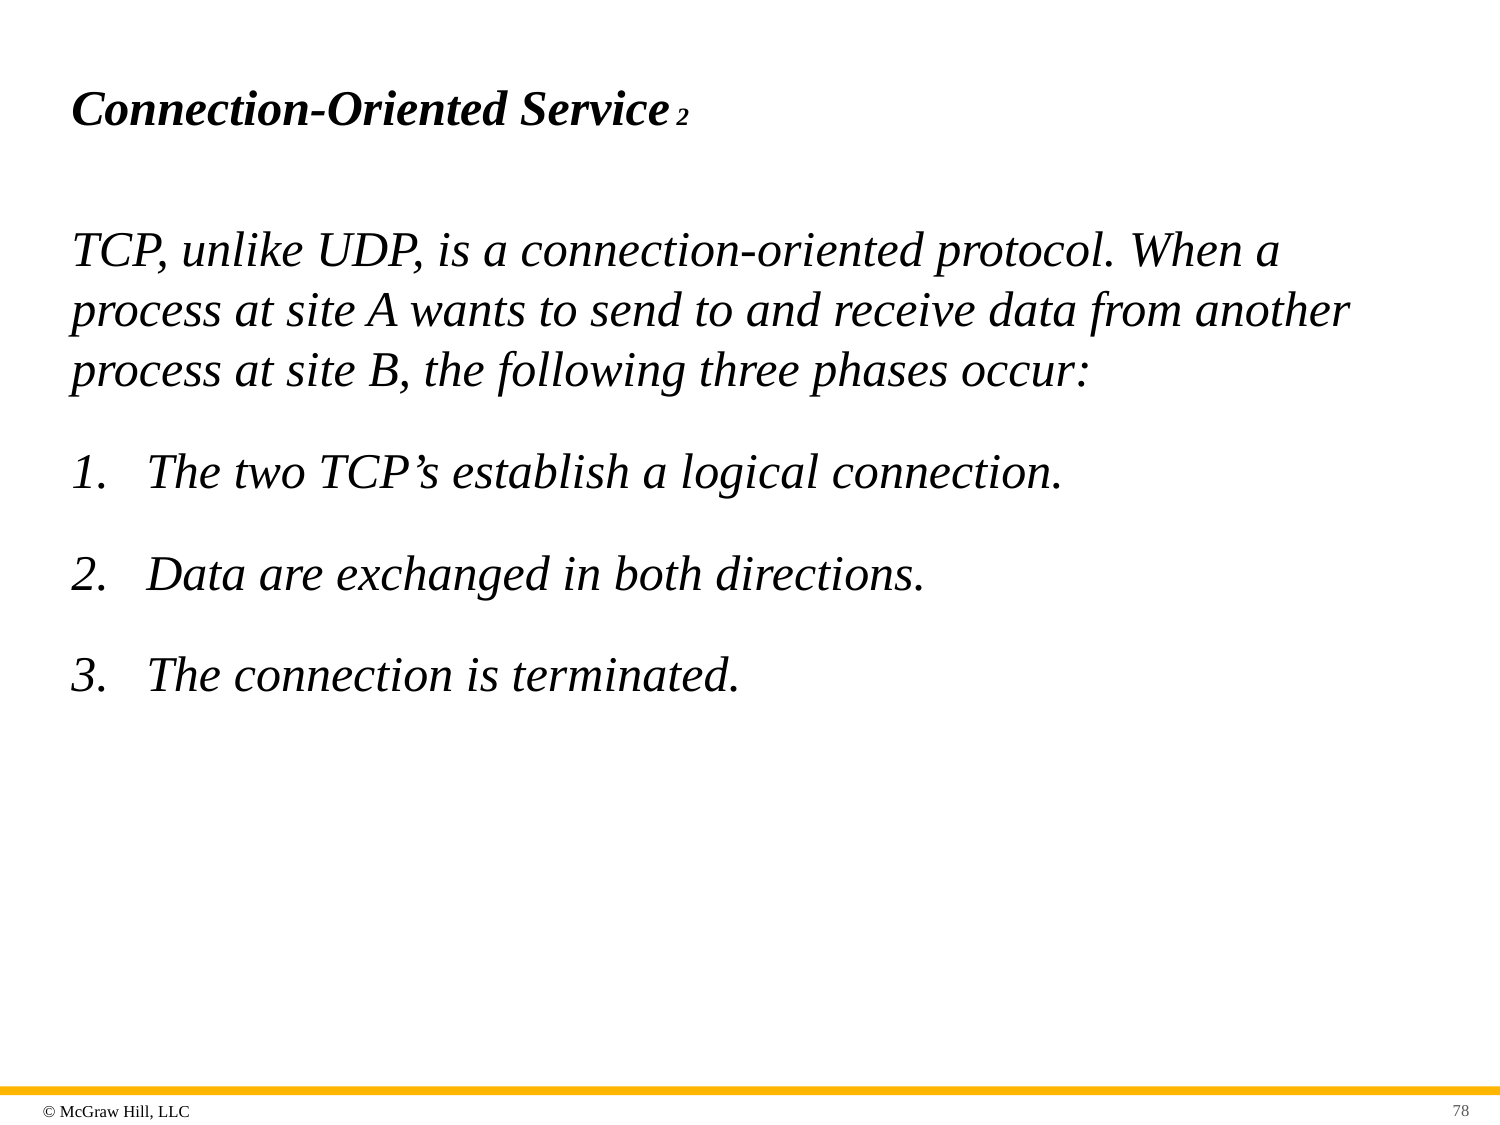

# Connection-Oriented Service 2
TCP, unlike UDP, is a connection-oriented protocol. When a process at site A wants to send to and receive data from another process at site B, the following three phases occur:
The two TCP’s establish a logical connection.
Data are exchanged in both directions.
The connection is terminated.
78